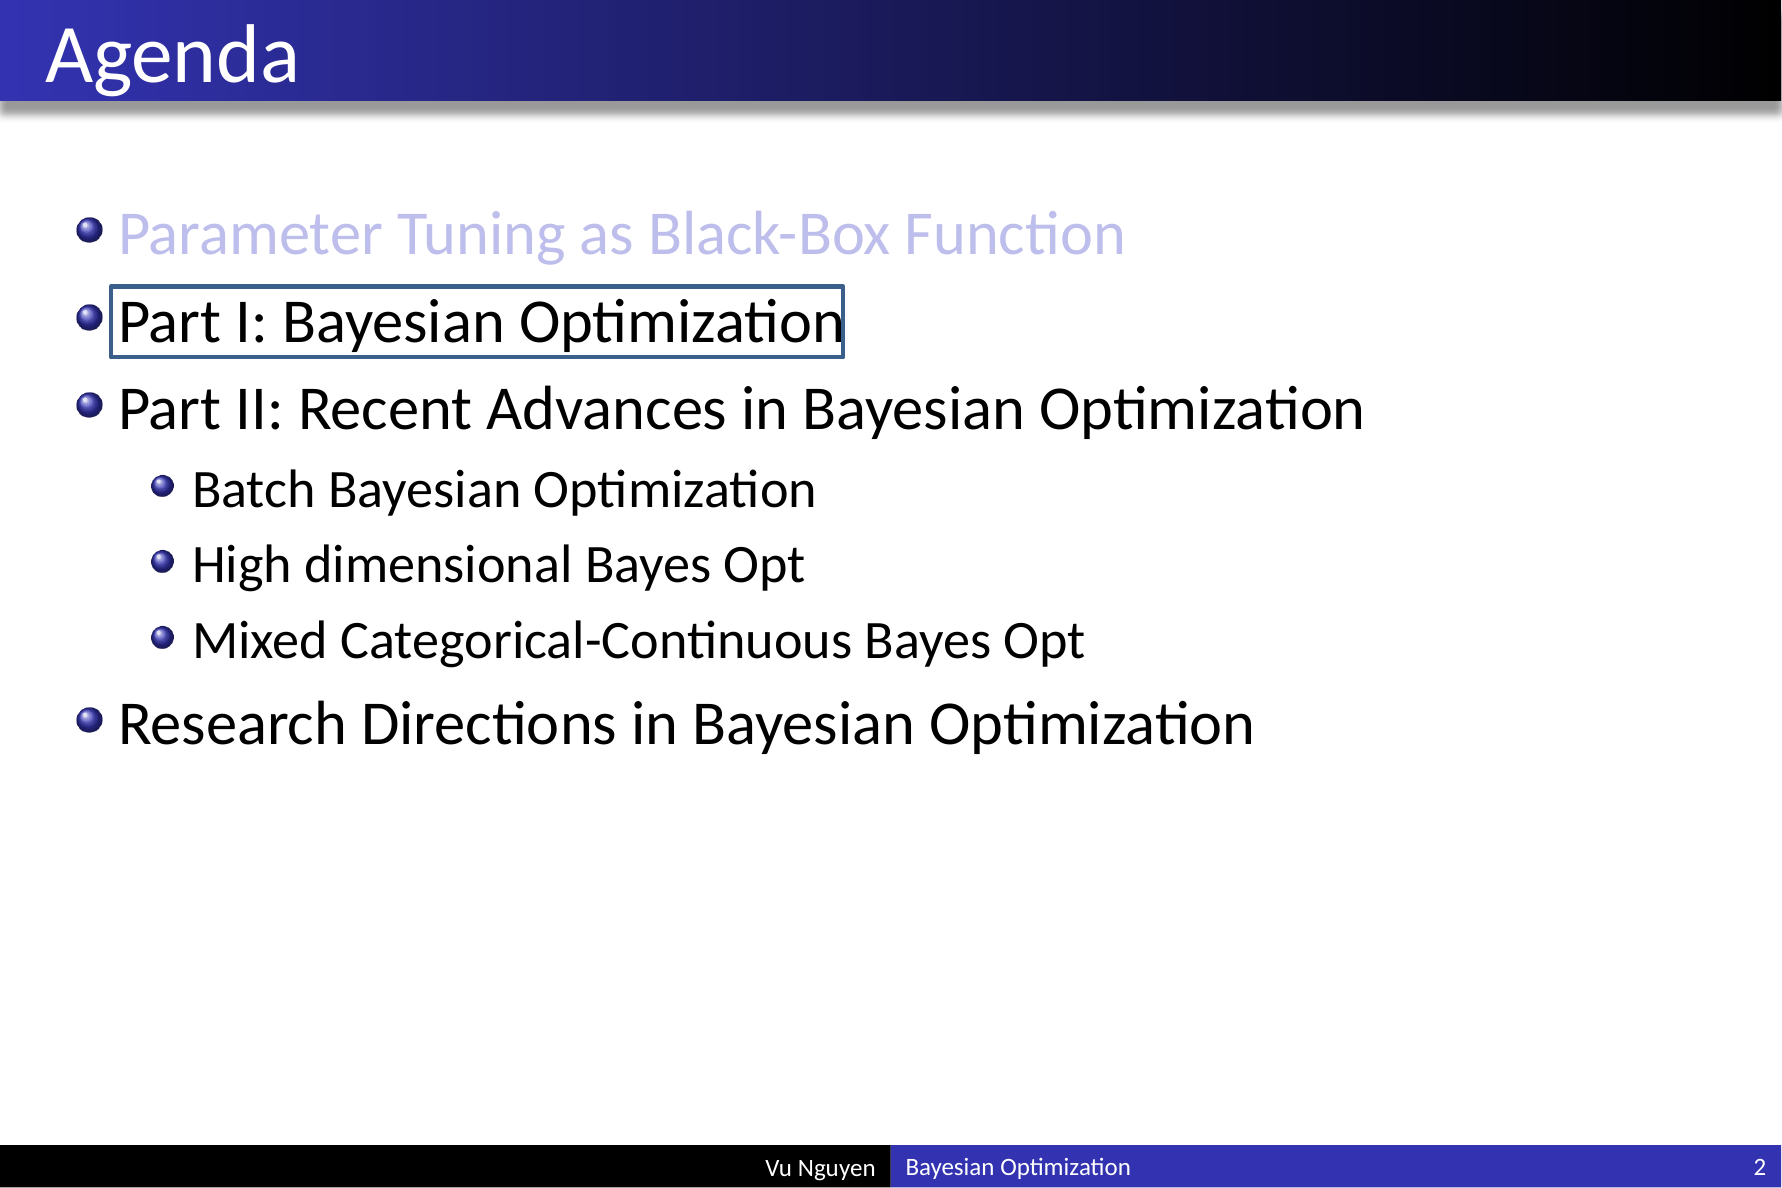

# Agenda
Parameter Tuning as Black-Box Function
Part I: Bayesian Optimization
Part II: Recent Advances in Bayesian Optimization
Batch Bayesian Optimization
High dimensional Bayes Opt
Mixed Categorical-Continuous Bayes Opt
Research Directions in Bayesian Optimization

2
Bayesian Optimization